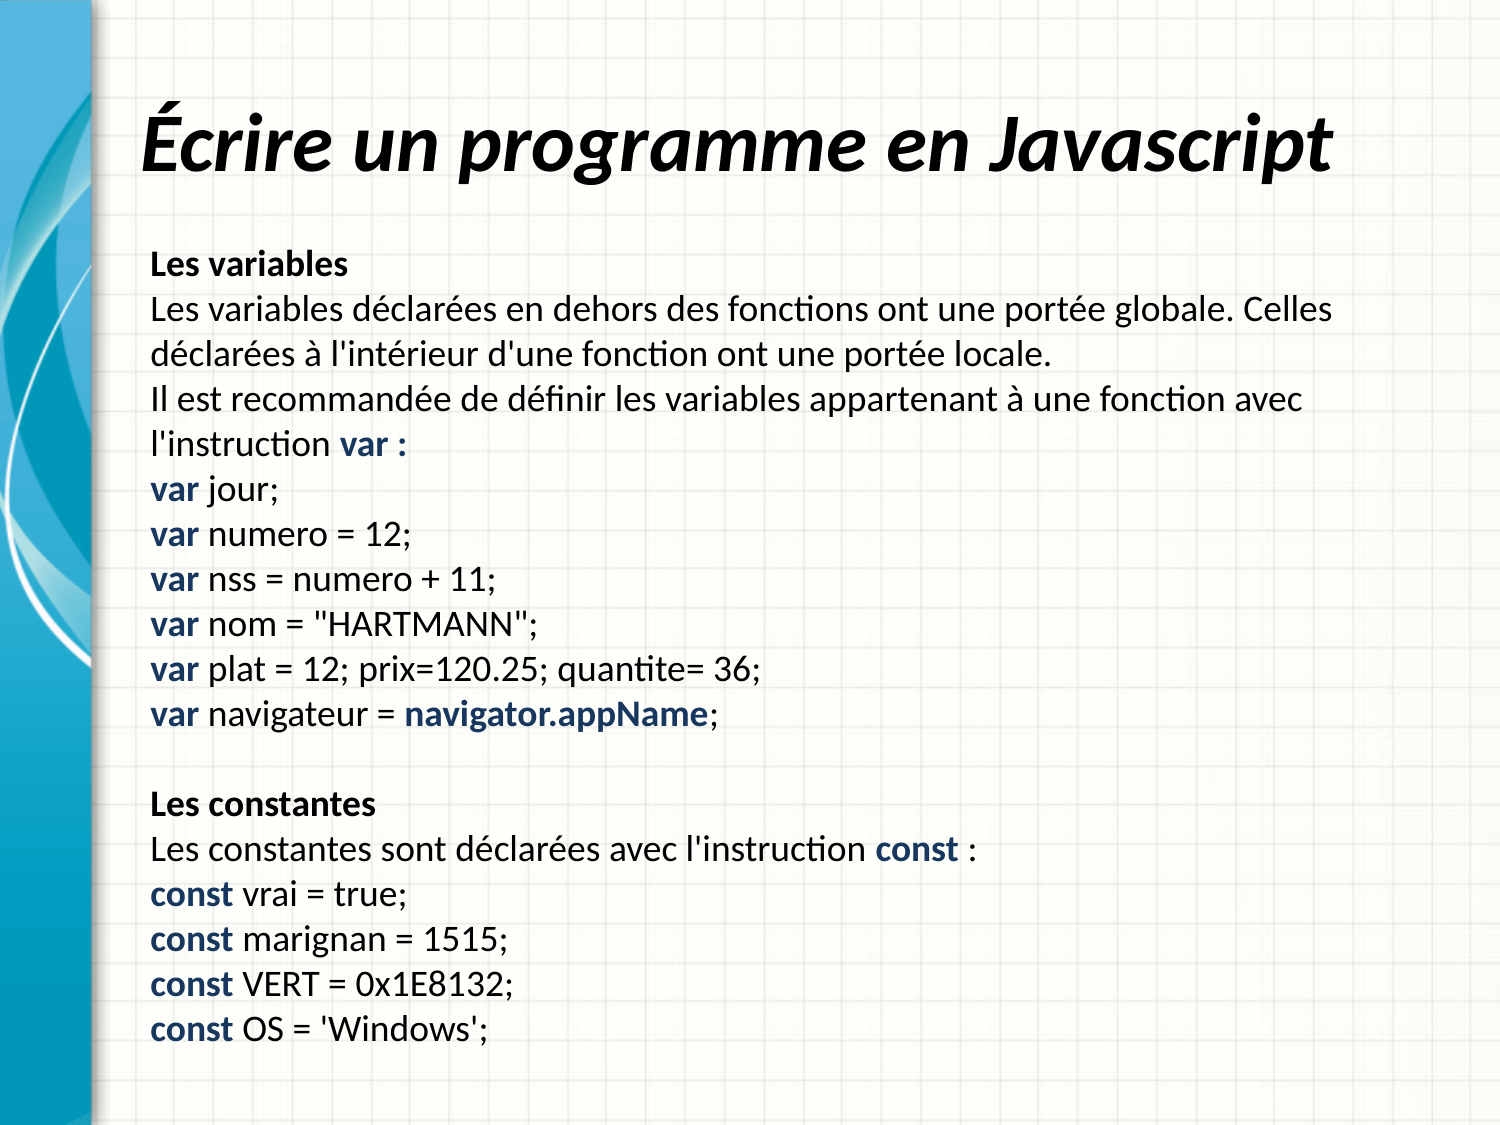

# Écrire un programme en Javascript
Les variables
Les variables déclarées en dehors des fonctions ont une portée globale. Celles déclarées à l'intérieur d'une fonction ont une portée locale.
Il est recommandée de définir les variables appartenant à une fonction avec l'instruction var :
var jour;
var numero = 12;
var nss = numero + 11;
var nom = "HARTMANN";
var plat = 12; prix=120.25; quantite= 36;
var navigateur = navigator.appName;

Les constantes
Les constantes sont déclarées avec l'instruction const :
const vrai = true;
const marignan = 1515;
const VERT = 0x1E8132;
const OS = 'Windows';